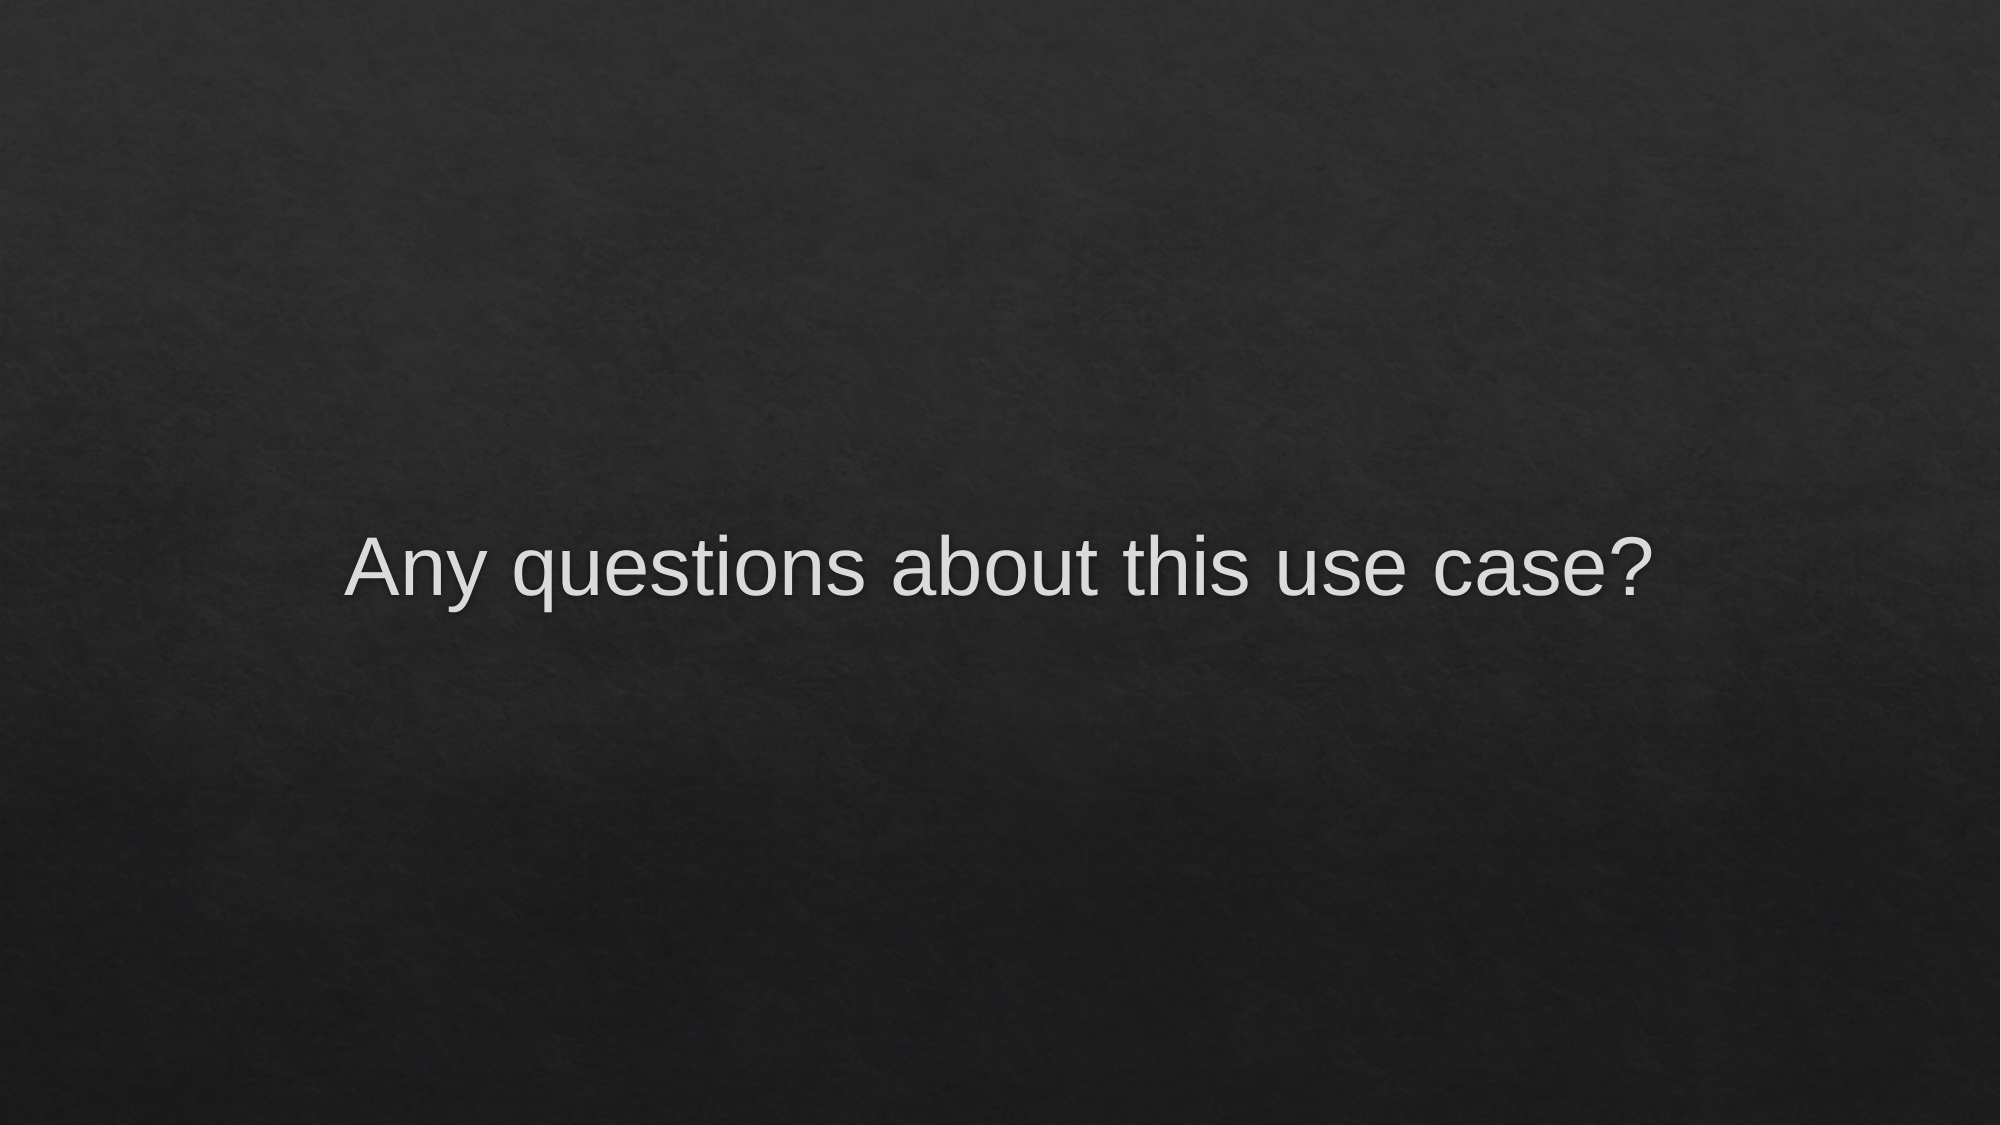

# Any questions about this use case?